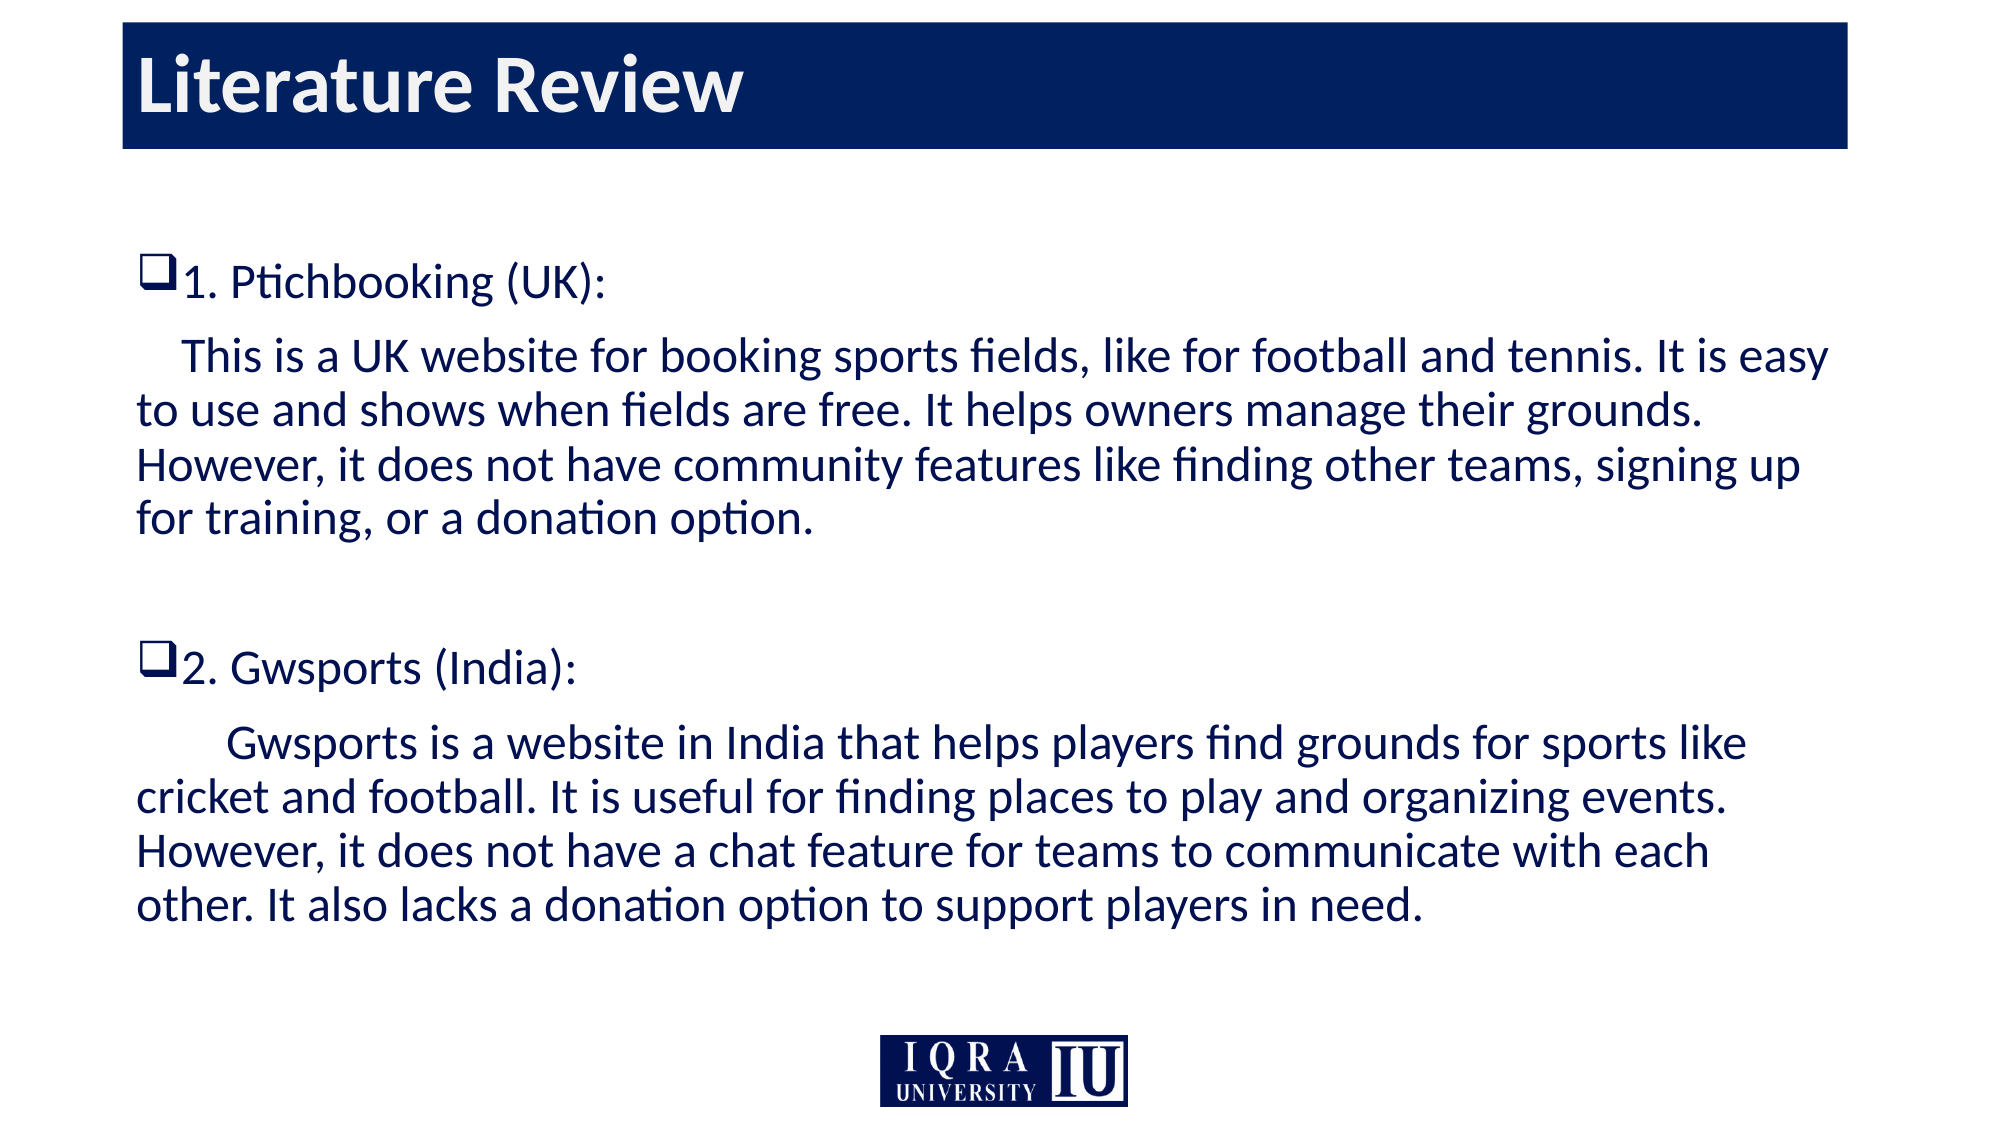

# Literature Review

1. Ptichbooking (UK):
    This is a UK website for booking sports fields, like for football and tennis. It is easy to use and shows when fields are free. It helps owners manage their grounds. However, it does not have community features like finding other teams, signing up for training, or a donation option.

2. Gwsports (India):
        Gwsports is a website in India that helps players find grounds for sports like cricket and football. It is useful for finding places to play and organizing events. However, it does not have a chat feature for teams to communicate with each other. It also lacks a donation option to support players in need.

7